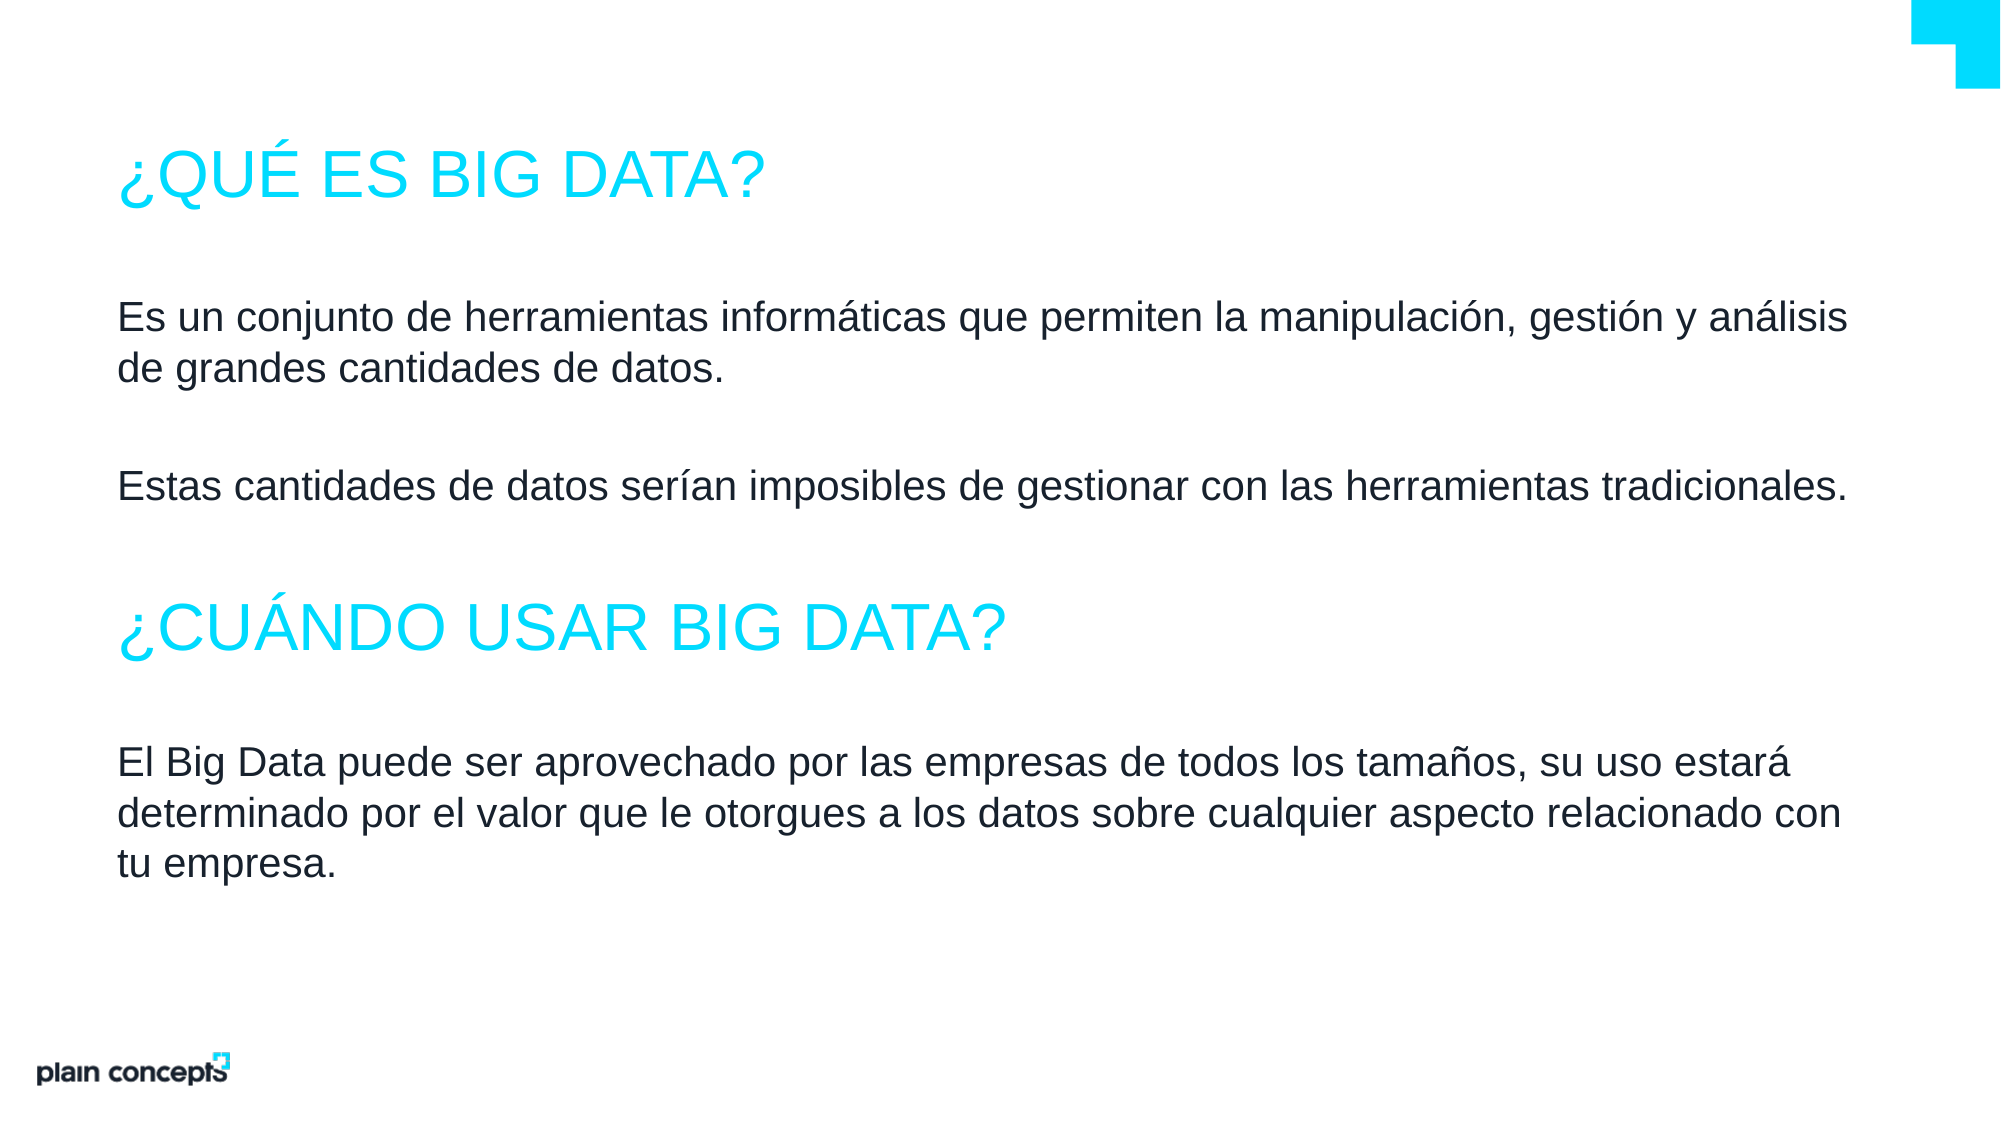

# ¿Qué es big data?
Es un conjunto de herramientas informáticas que permiten la manipulación, gestión y análisis de grandes cantidades de datos.

Estas cantidades de datos serían imposibles de gestionar con las herramientas tradicionales.

¿Cuándo usar big data?
El Big Data puede ser aprovechado por las empresas de todos los tamaños, su uso estará determinado por el valor que le otorgues a los datos sobre cualquier aspecto relacionado con tu empresa.